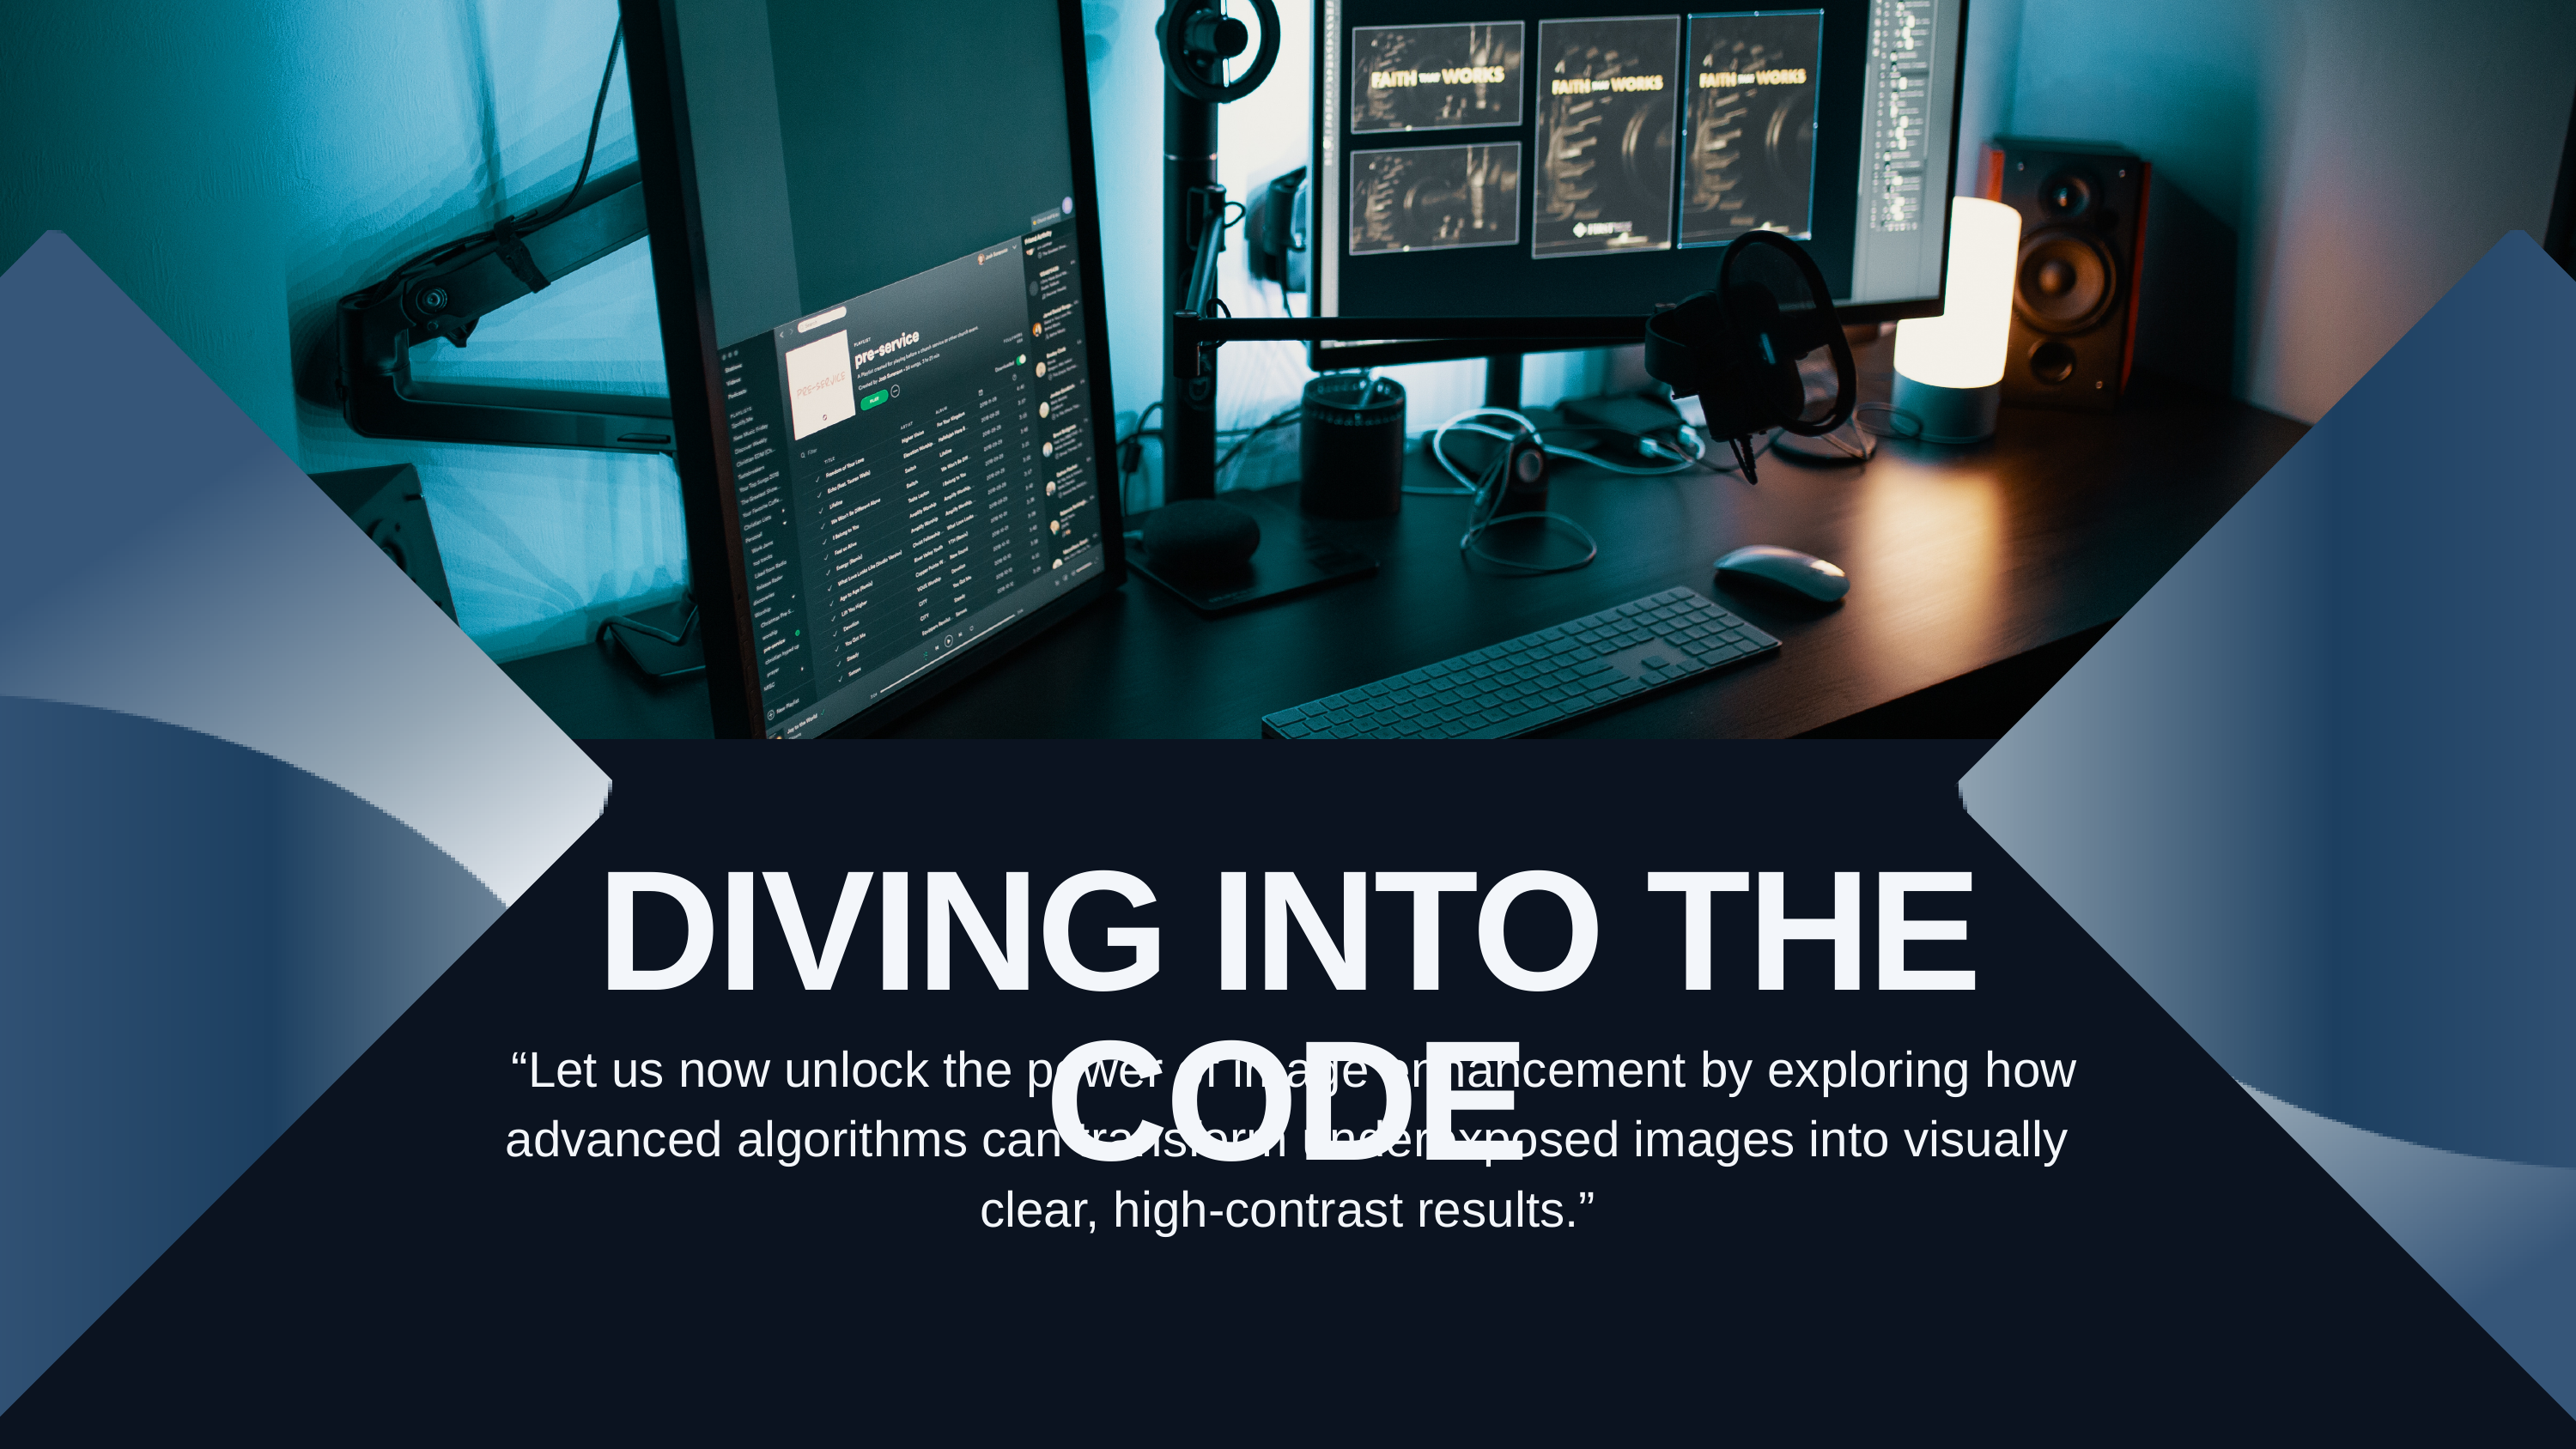

DIVING INTO THE CODE
 “Let us now unlock the power of image enhancement by exploring how advanced algorithms can transform underexposed images into visually clear, high-contrast results.”